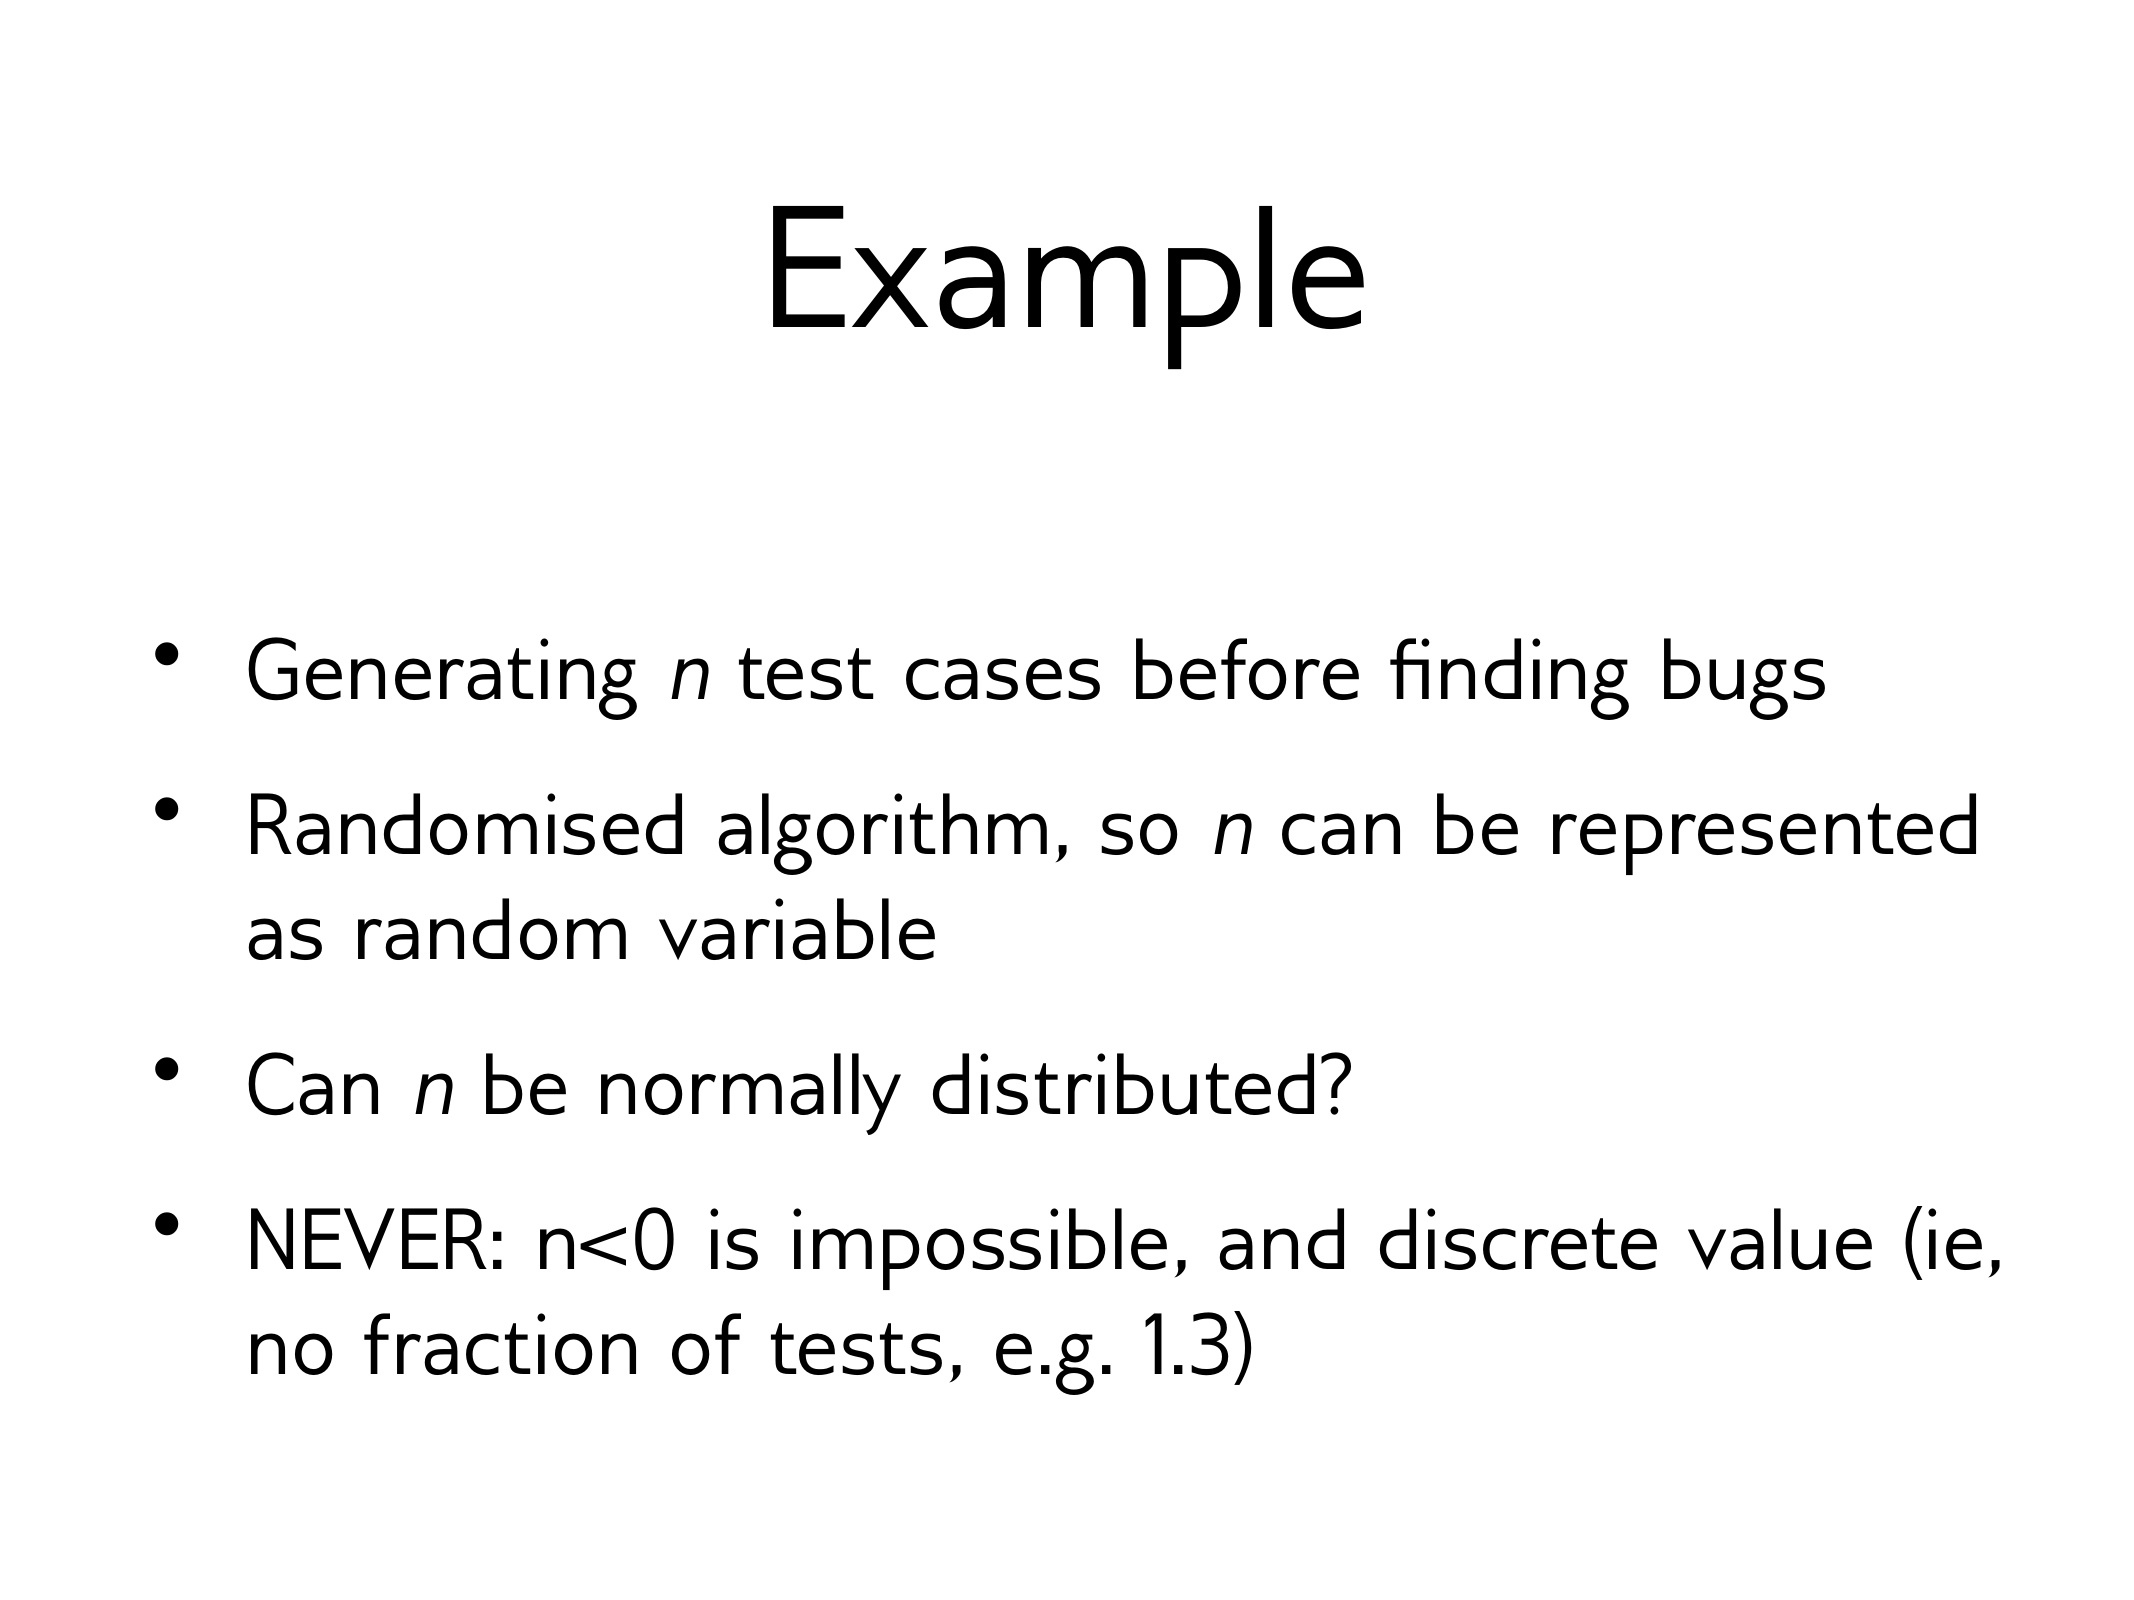

# Example
Generating n test cases before finding bugs
Randomised algorithm, so n can be represented as random variable
Can n be normally distributed?
NEVER: n<0 is impossible, and discrete value (ie, no fraction of tests, e.g. 1.3)